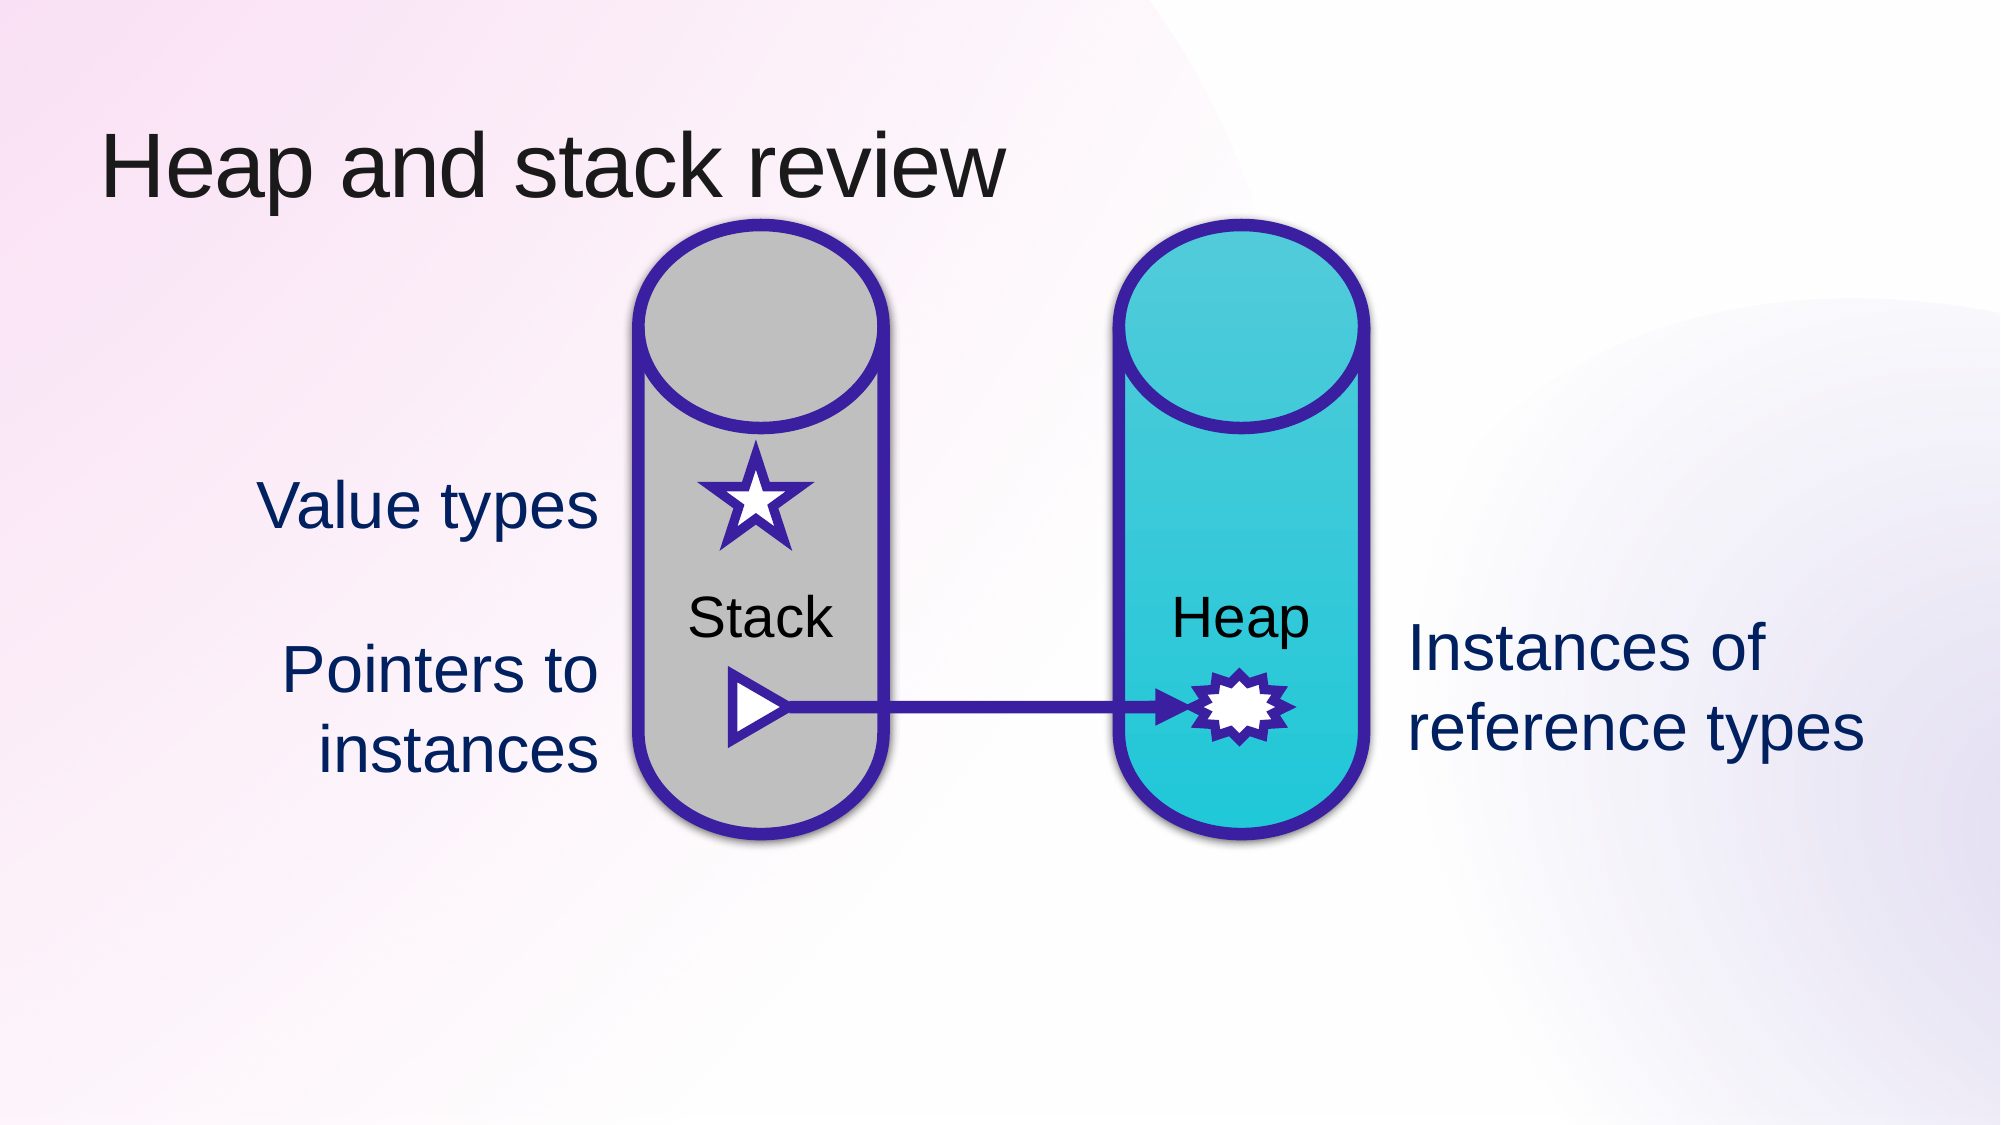

# Heap and stack review
Stack
Heap
Value types

Instances of reference types
Pointers to
instances